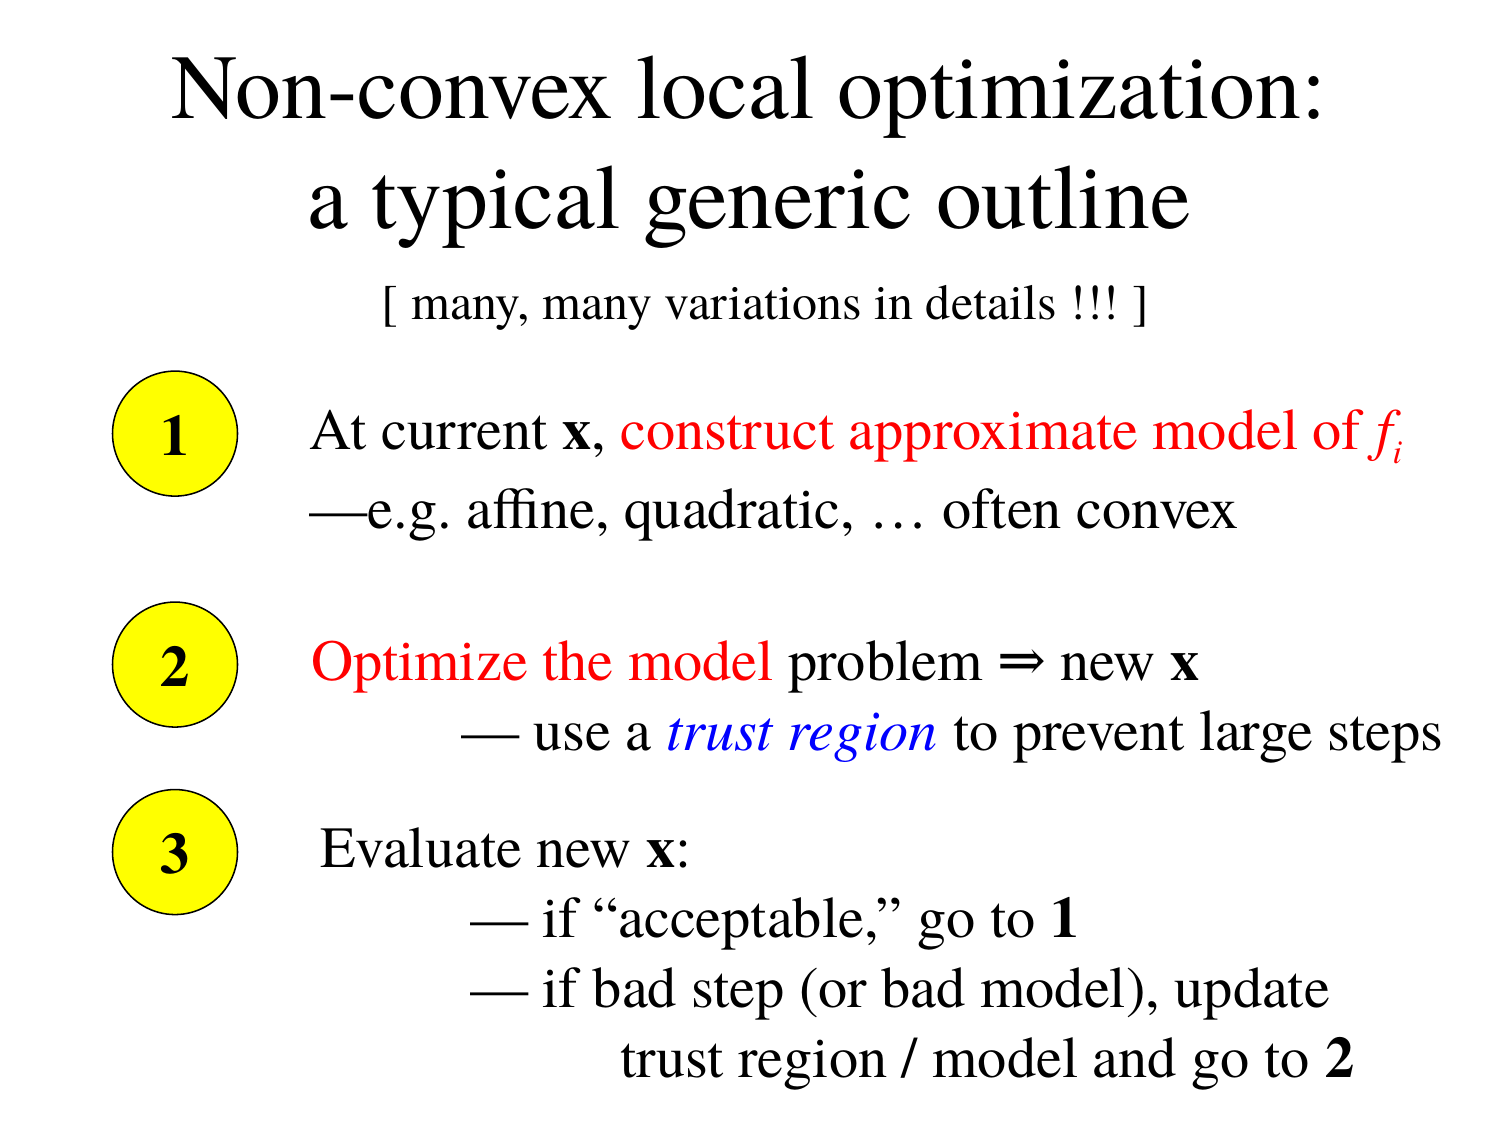

# Non-convex local optimization: a typical generic outline
[ many, many variations in details !!! ]
1
At current x, construct approximate model of fi
—e.g. affine, quadratic, … often convex
2
Optimize the model problem ⇒ new x
	— use a trust region to prevent large steps
3
Evaluate new x:
	— if “acceptable,” go to 1
	— if bad step (or bad model), update
		trust region / model and go to 2